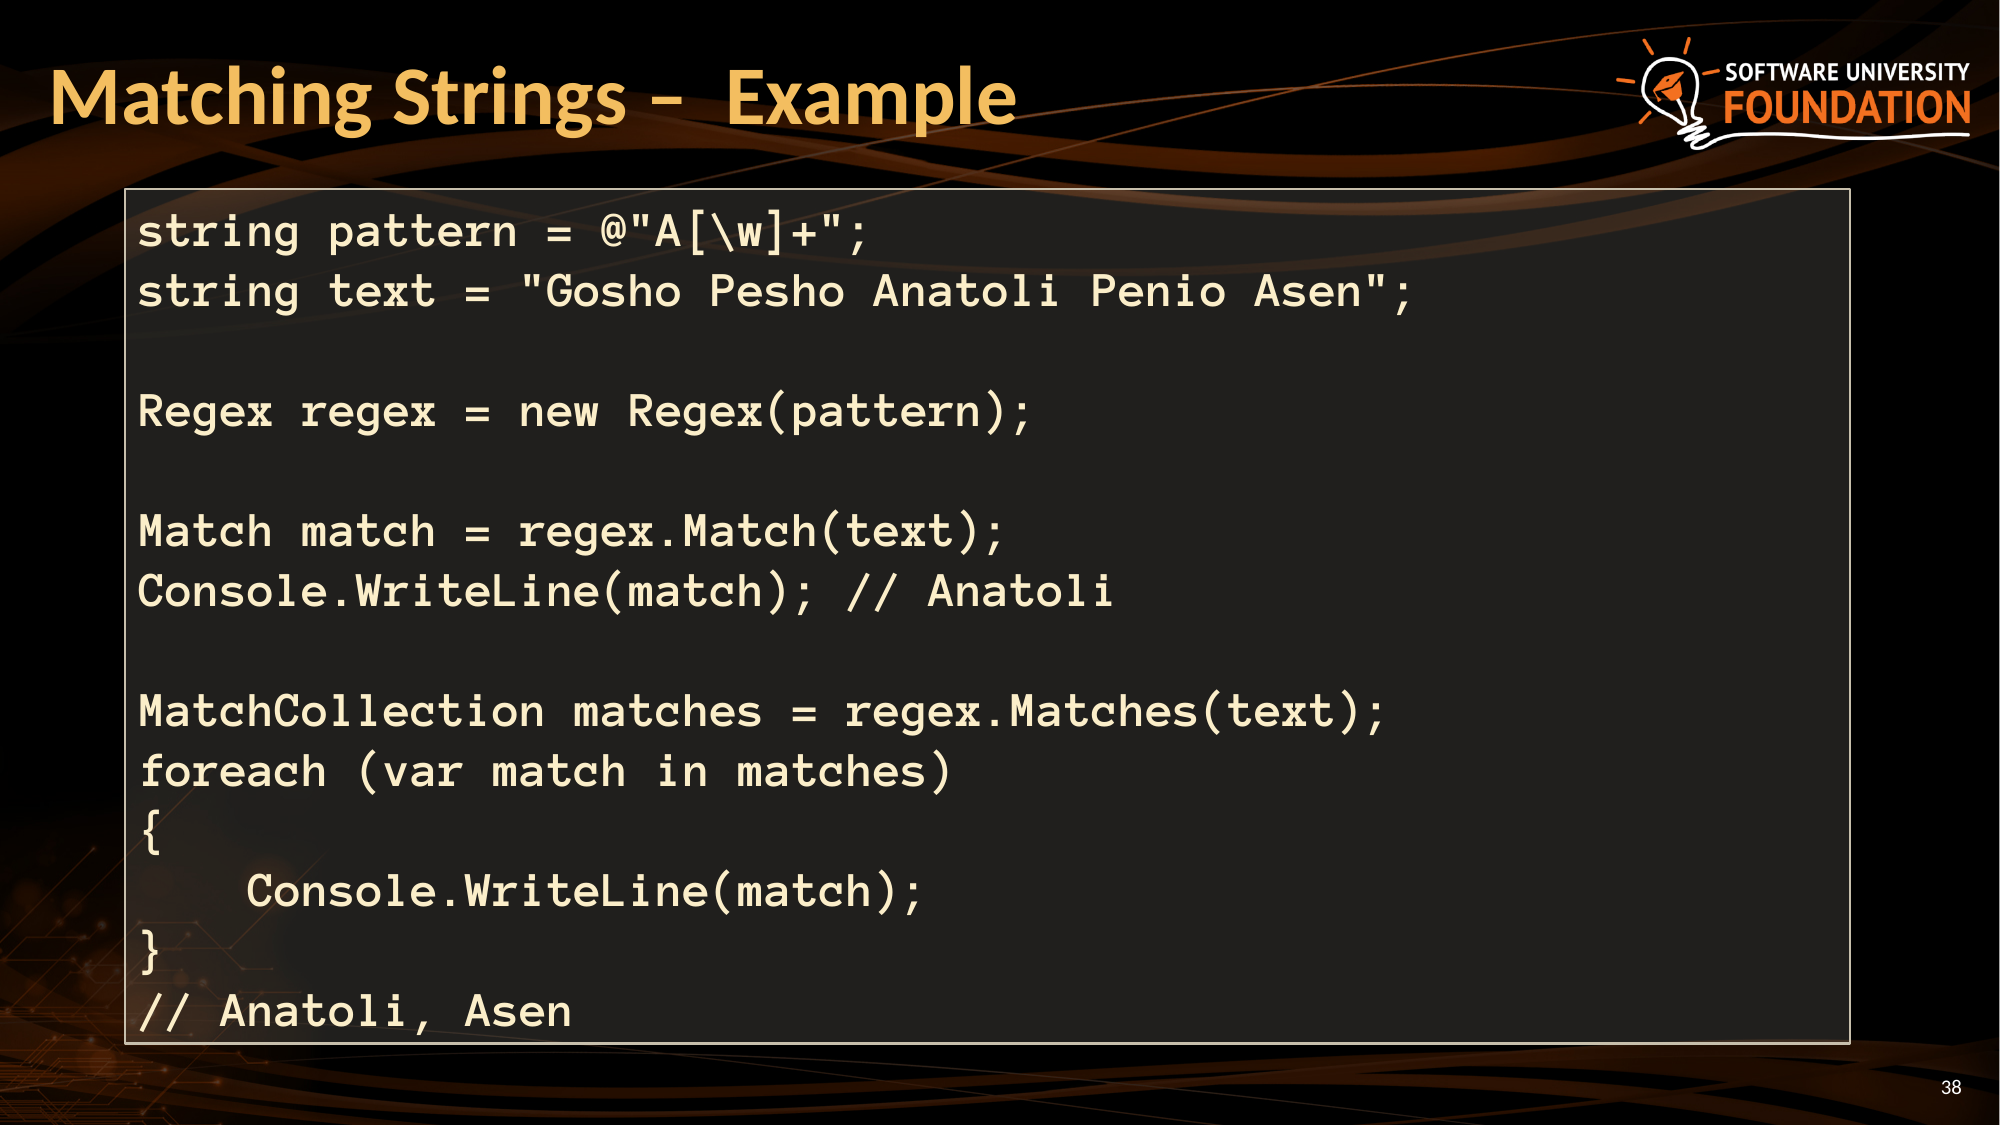

# Matching Strings –  Example
string pattern = @"A[\w]+";
string text = "Gosho Pesho Anatoli Penio Asen";

Regex regex = new Regex(pattern);

Match match = regex.Match(text);
Console.WriteLine(match); // Anatoli

MatchCollection matches = regex.Matches(text);
foreach (var match in matches)
{
    Console.WriteLine(match);
}
// Anatoli, Asen
38